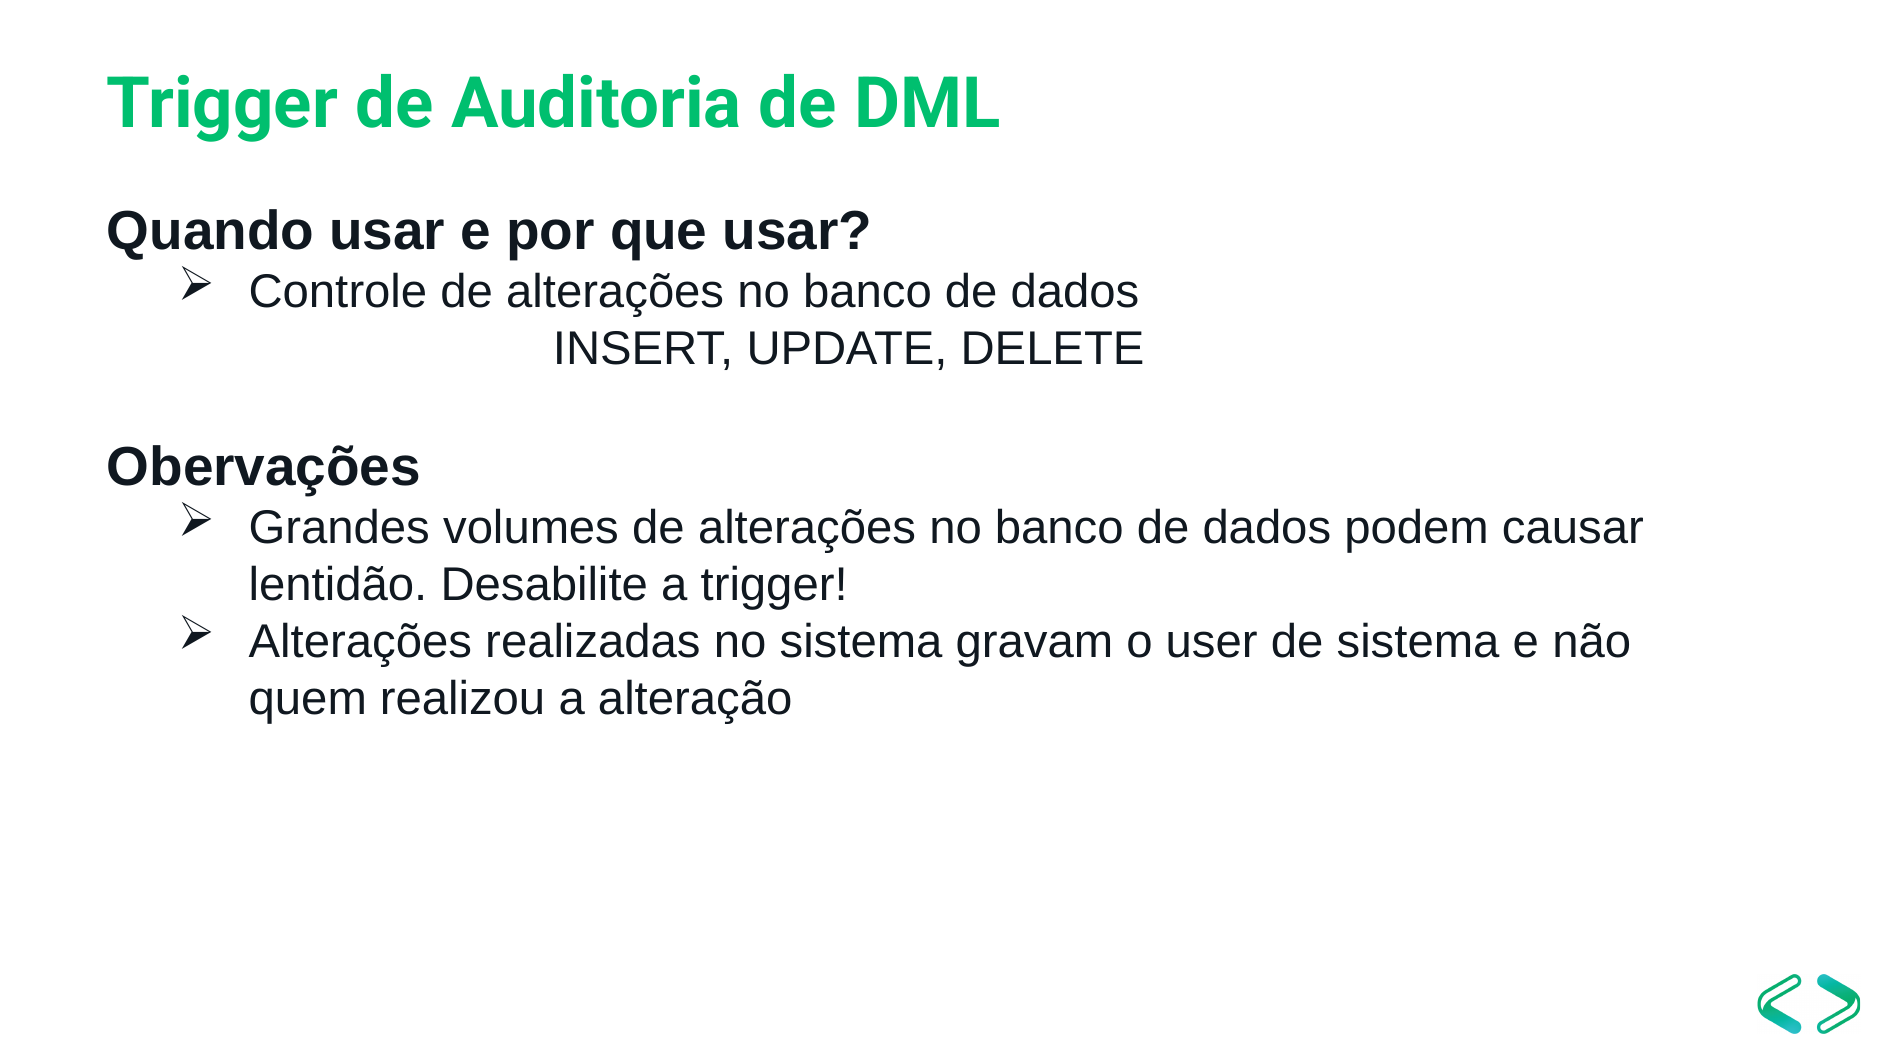

Trigger de Auditoria de DML
Quando usar e por que usar?
Controle de alterações no banco de dados
		INSERT, UPDATE, DELETE

Obervações
Grandes volumes de alterações no banco de dados podem causar lentidão. Desabilite a trigger!
Alterações realizadas no sistema gravam o user de sistema e não quem realizou a alteração